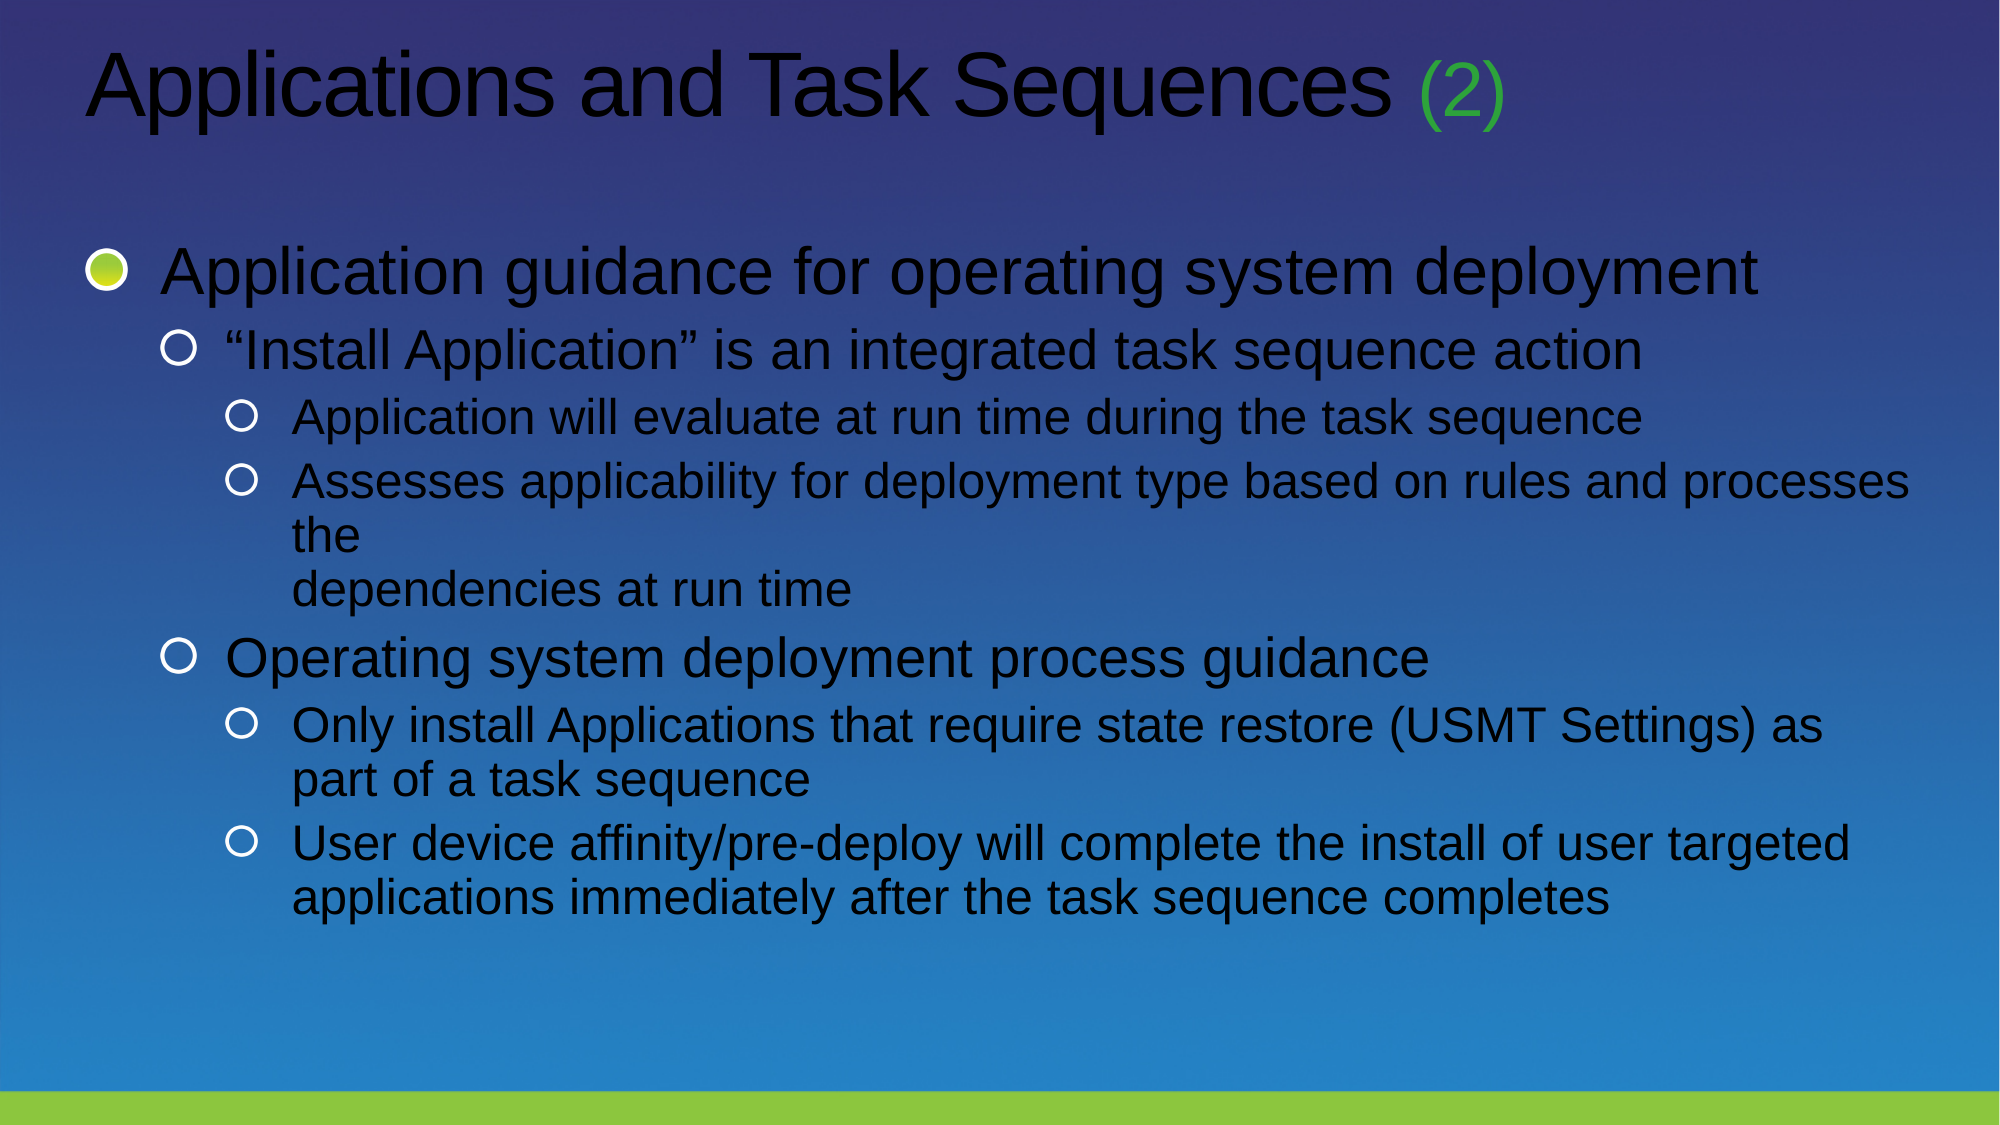

# Applications and Task Sequences (2)
Application guidance for operating system deployment
“Install Application” is an integrated task sequence action
Application will evaluate at run time during the task sequence
Assesses applicability for deployment type based on rules and processes the
dependencies at run time
Operating system deployment process guidance
Only install Applications that require state restore (USMT Settings) as part of a task sequence
User device affinity/pre-deploy will complete the install of user targeted applications immediately after the task sequence completes